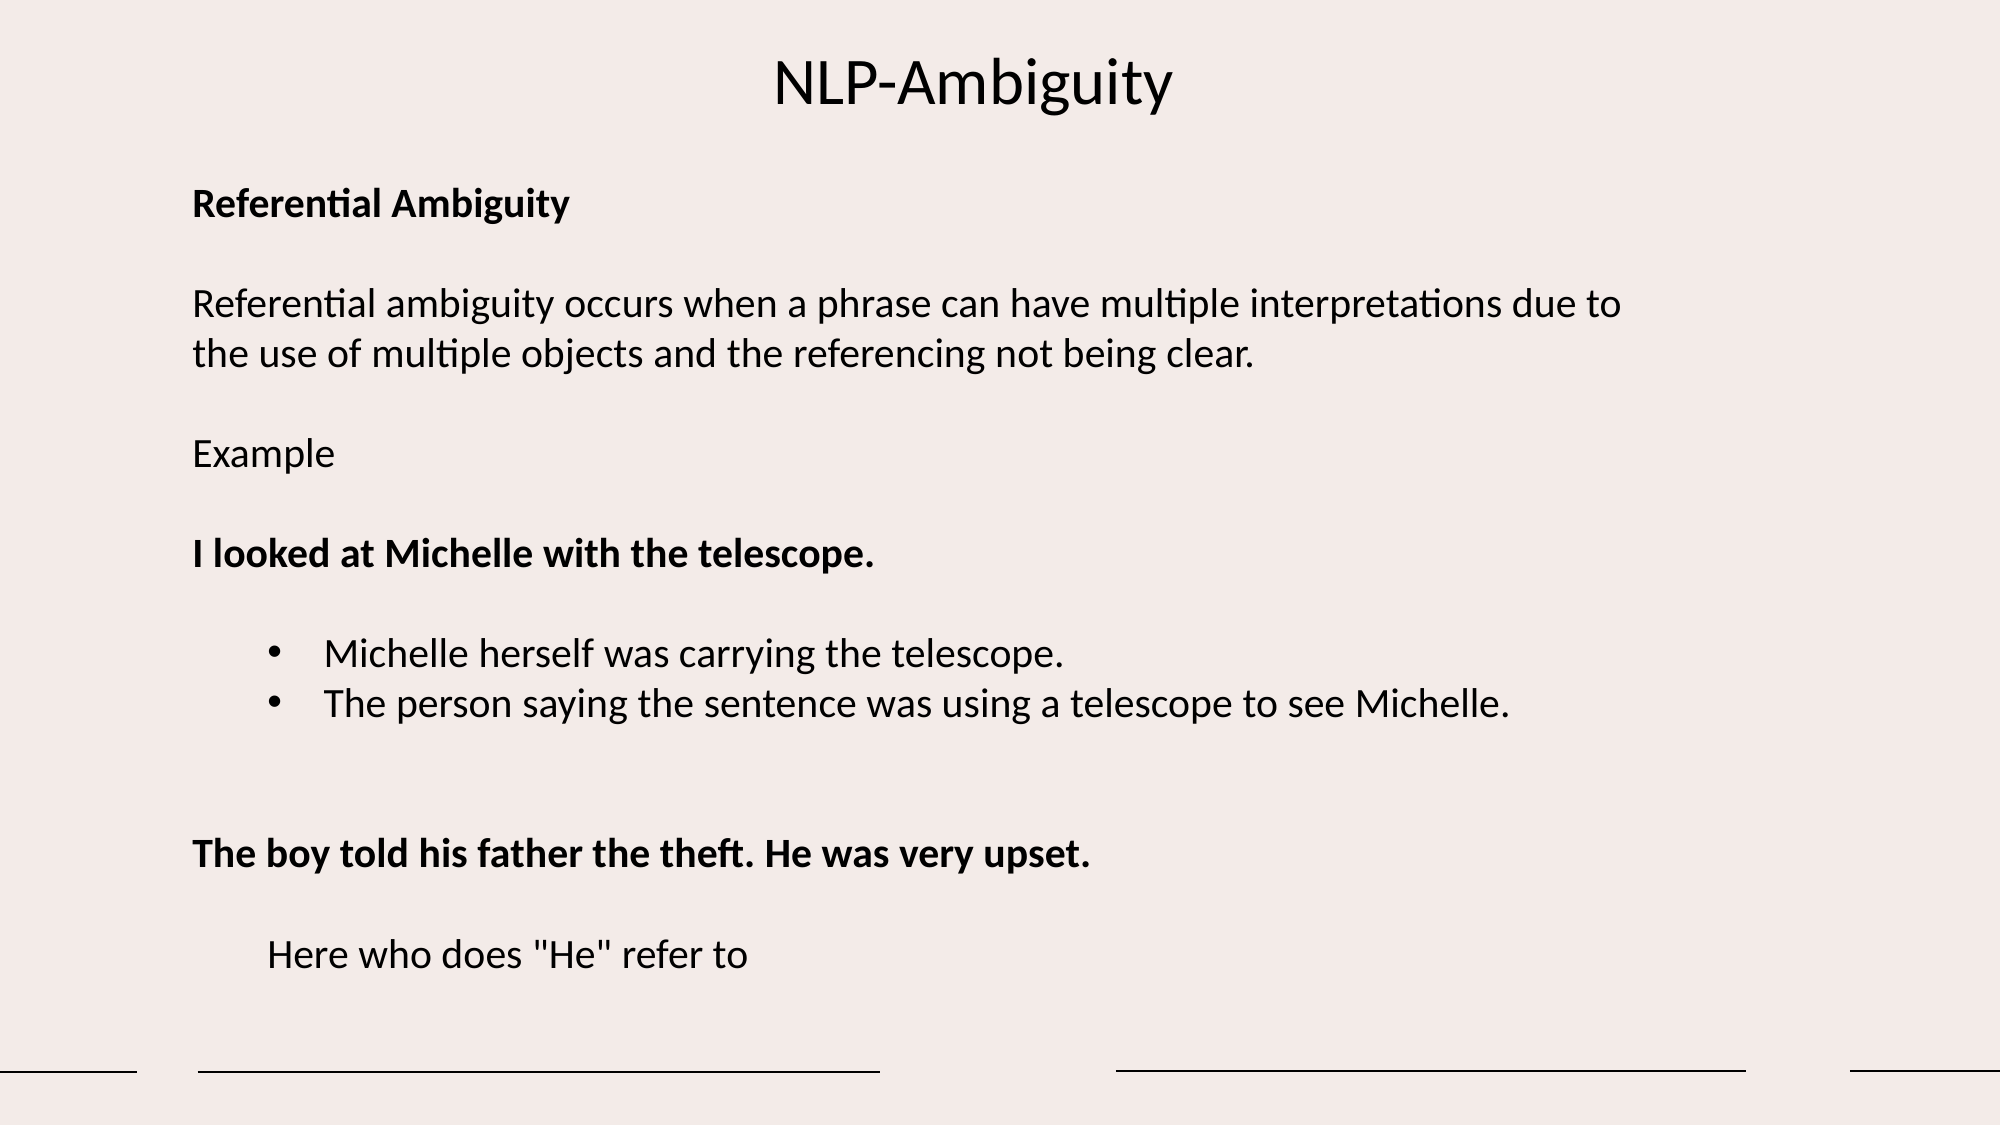

# NLP-Ambiguity
Referential Ambiguity

Referential ambiguity occurs when a phrase can have multiple interpretations due to the use of multiple objects and the referencing not being clear.

Example

I looked at Michelle with the telescope.

Michelle herself was carrying the telescope.
The person saying the sentence was using a telescope to see Michelle.

The boy told his father the theft. He was very upset.
Here who does "He" refer to